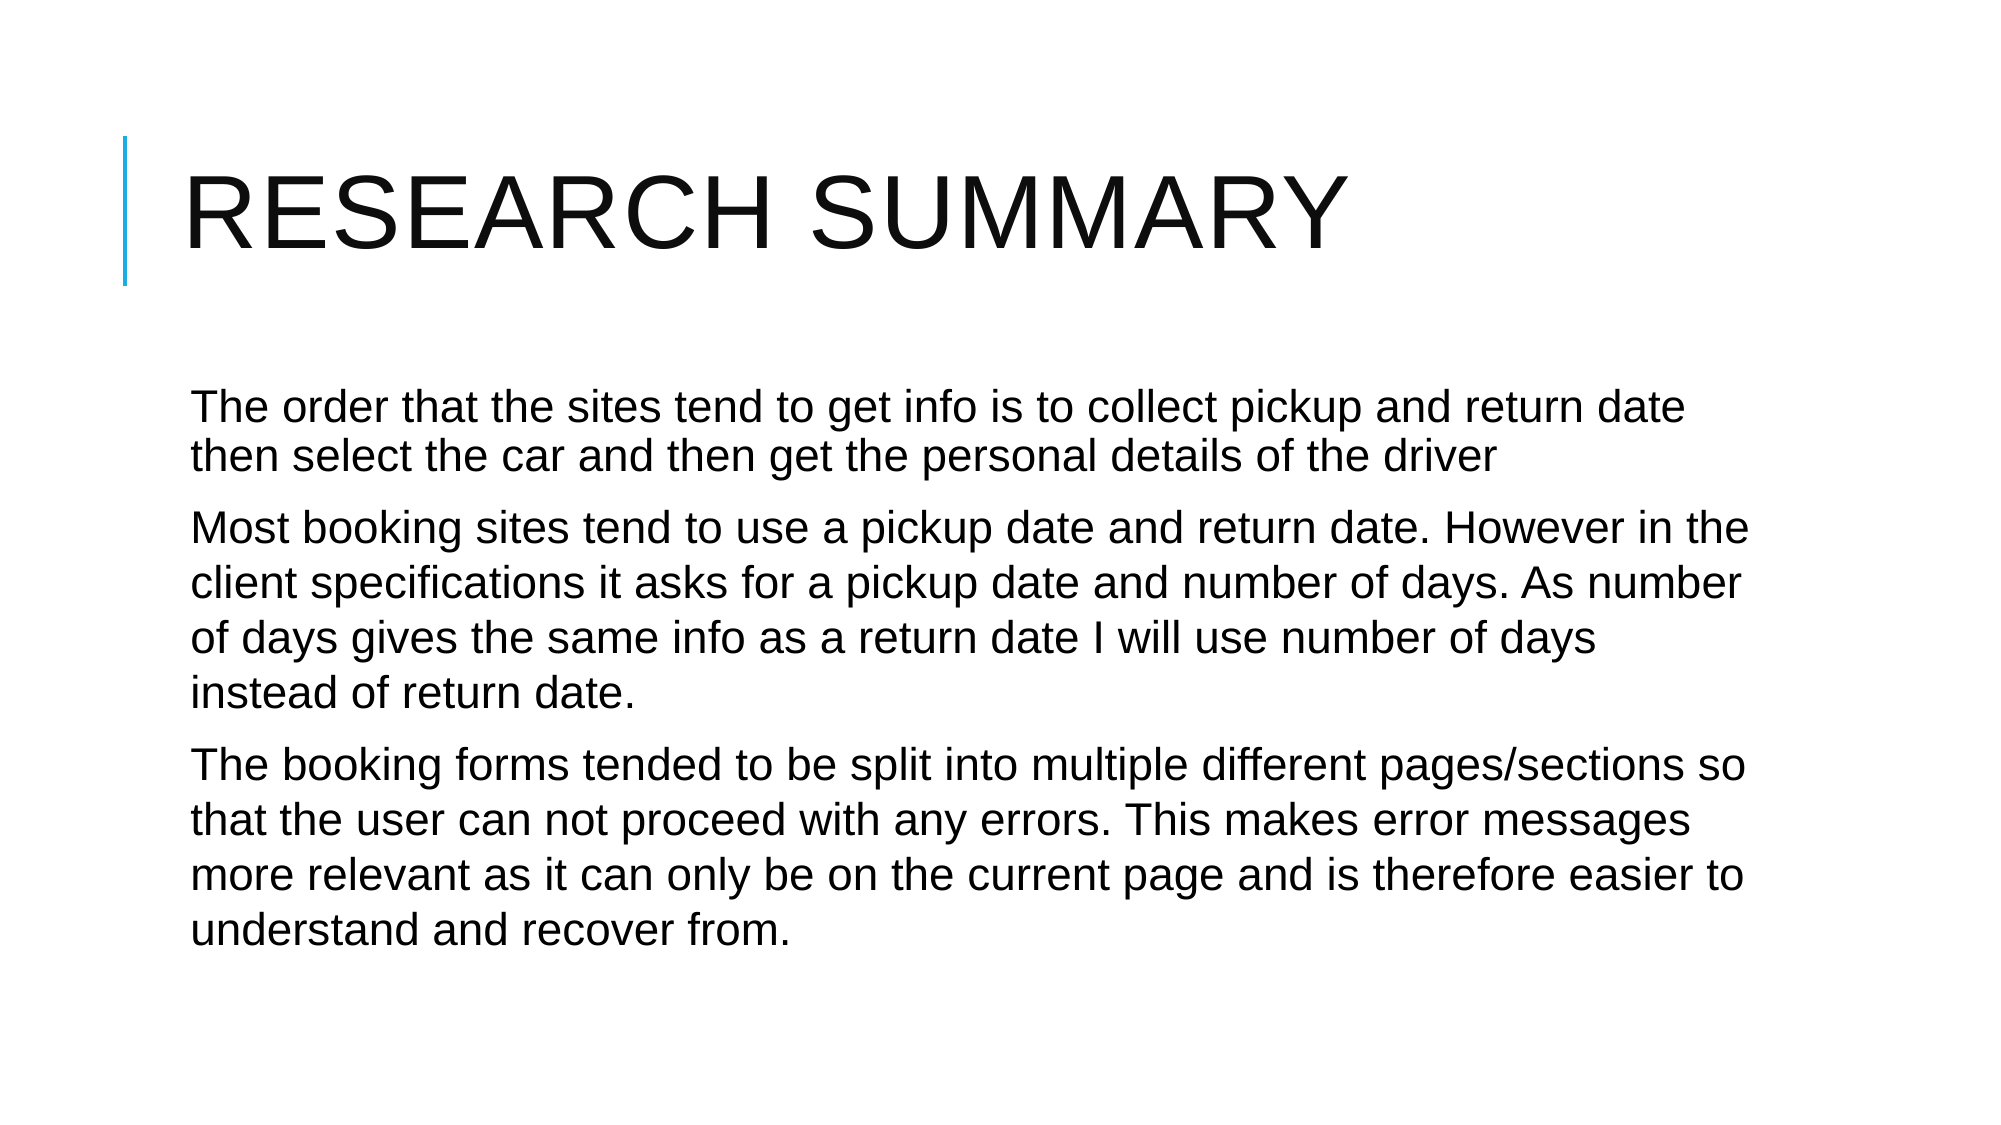

# Research summary
The order that the sites tend to get info is to collect pickup and return date then select the car and then get the personal details of the driver
Most booking sites tend to use a pickup date and return date. However in the client specifications it asks for a pickup date and number of days. As number of days gives the same info as a return date I will use number of days instead of return date.
The booking forms tended to be split into multiple different pages/sections so that the user can not proceed with any errors. This makes error messages more relevant as it can only be on the current page and is therefore easier to understand and recover from.